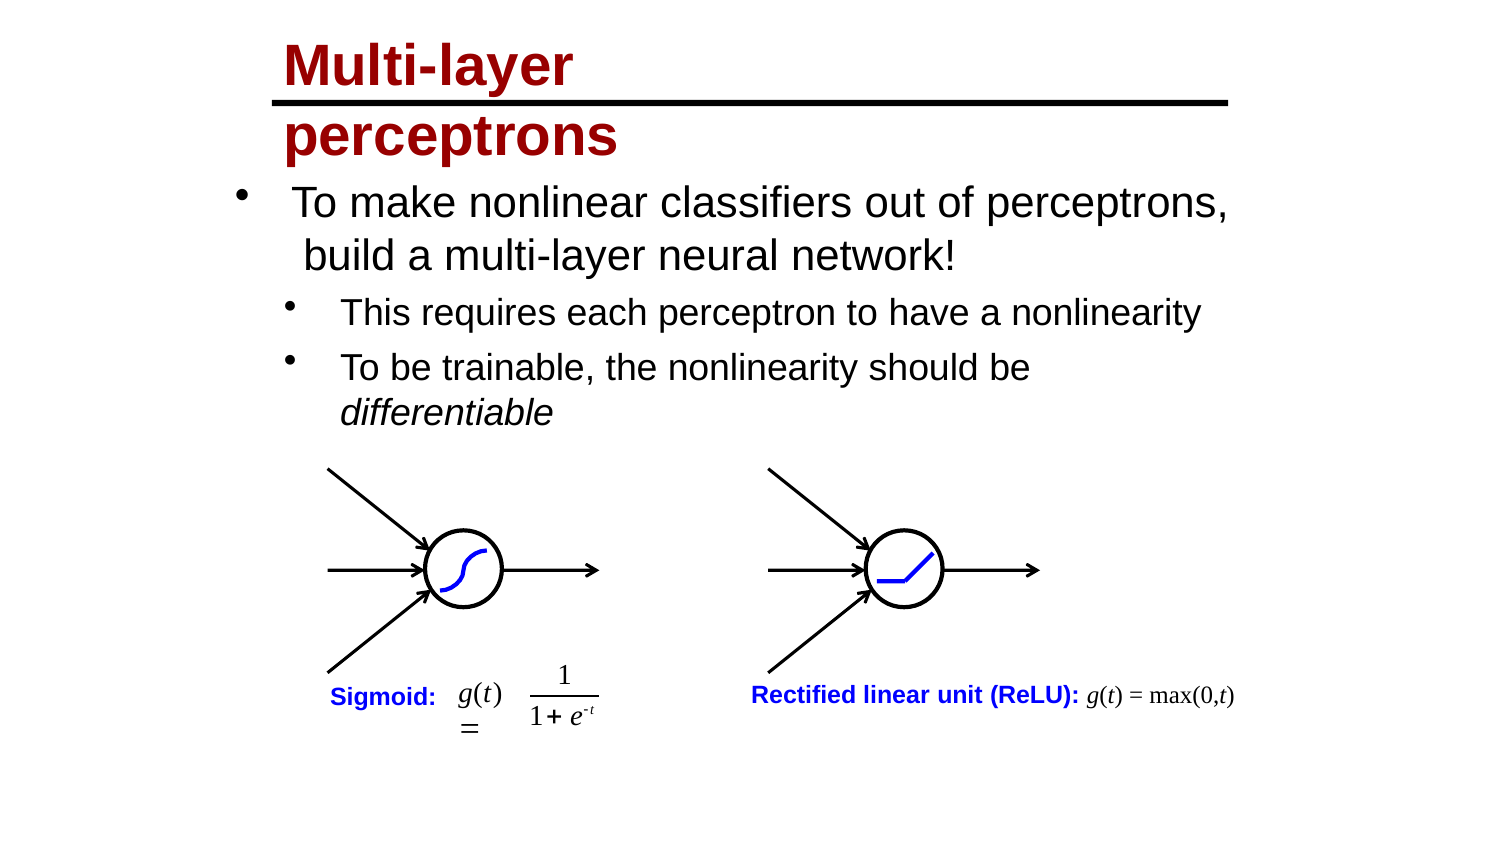

# Multi-layer perceptrons

To make nonlinear classifiers out of perceptrons,  build a multi-layer neural network!
This requires each perceptron to have a nonlinearity
To be trainable, the nonlinearity should be differentiable

1
g(t) =
Rectified linear unit (ReLU): g(t) = max(0,t)
Sigmoid:
1+ e−t